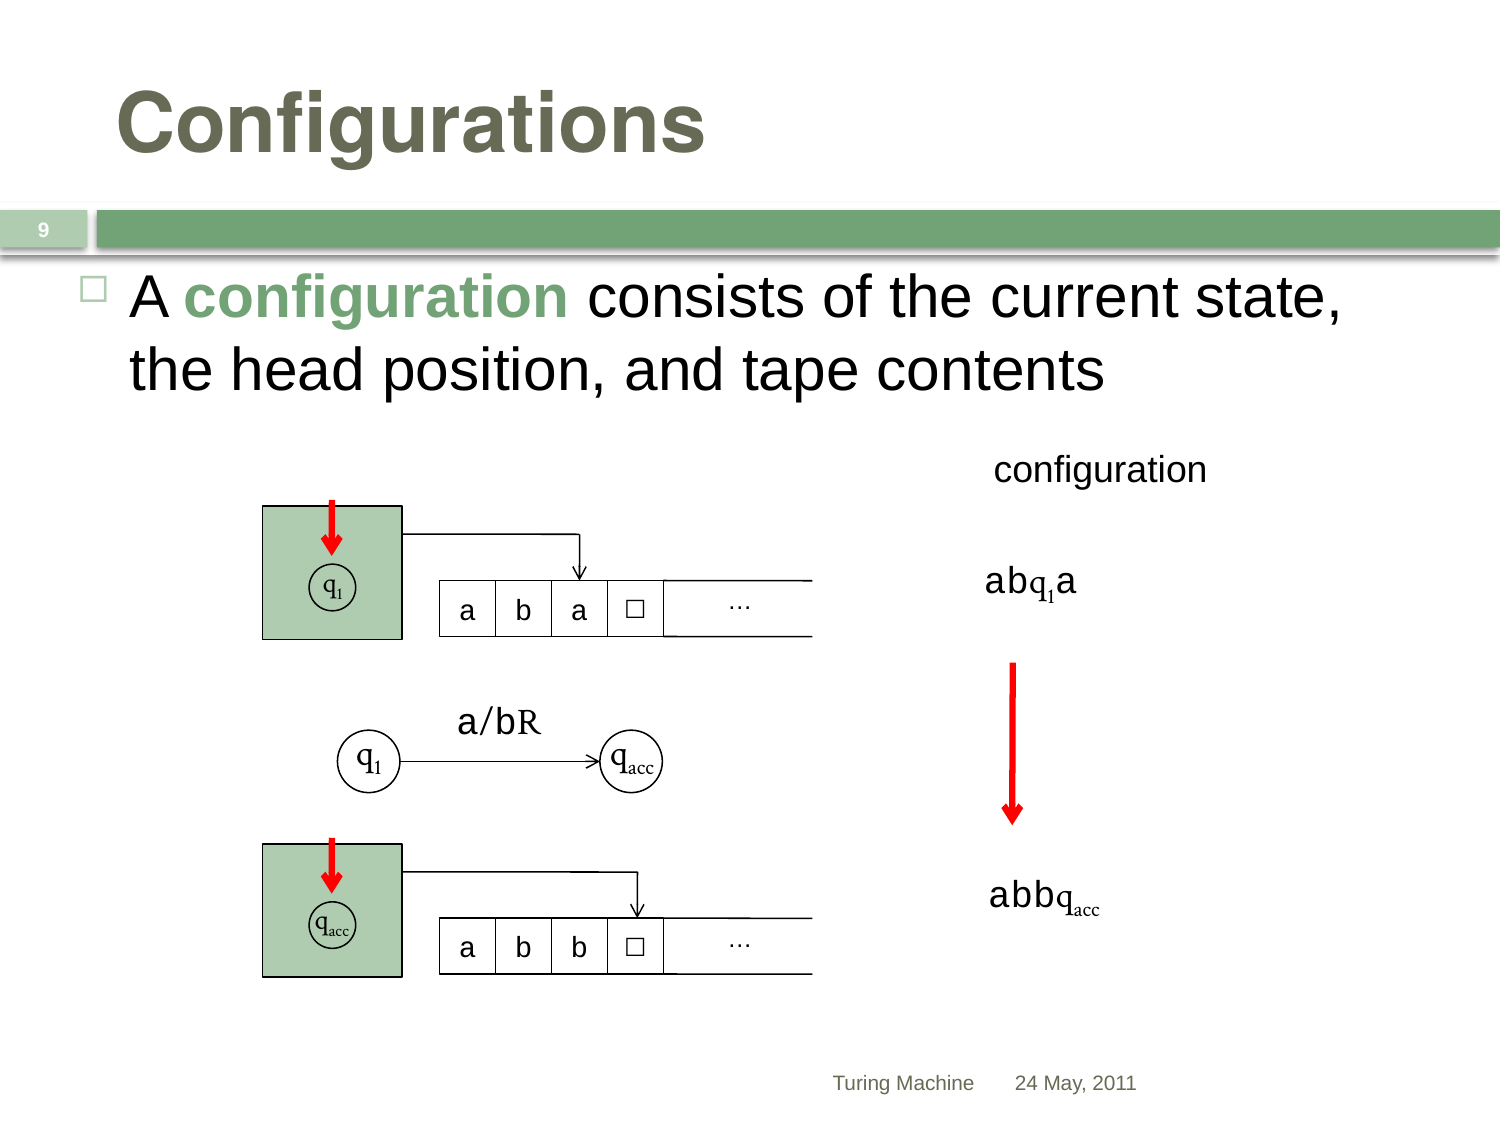

# Configurations
9
A configuration consists of the current state, the head position, and tape contents
configuration

q1

…

a
b
a
☐
abq1a
a/bR
q1
qacc

qacc

…

a
b
b
☐
abbqacc
Turing Machine
24 May, 2011